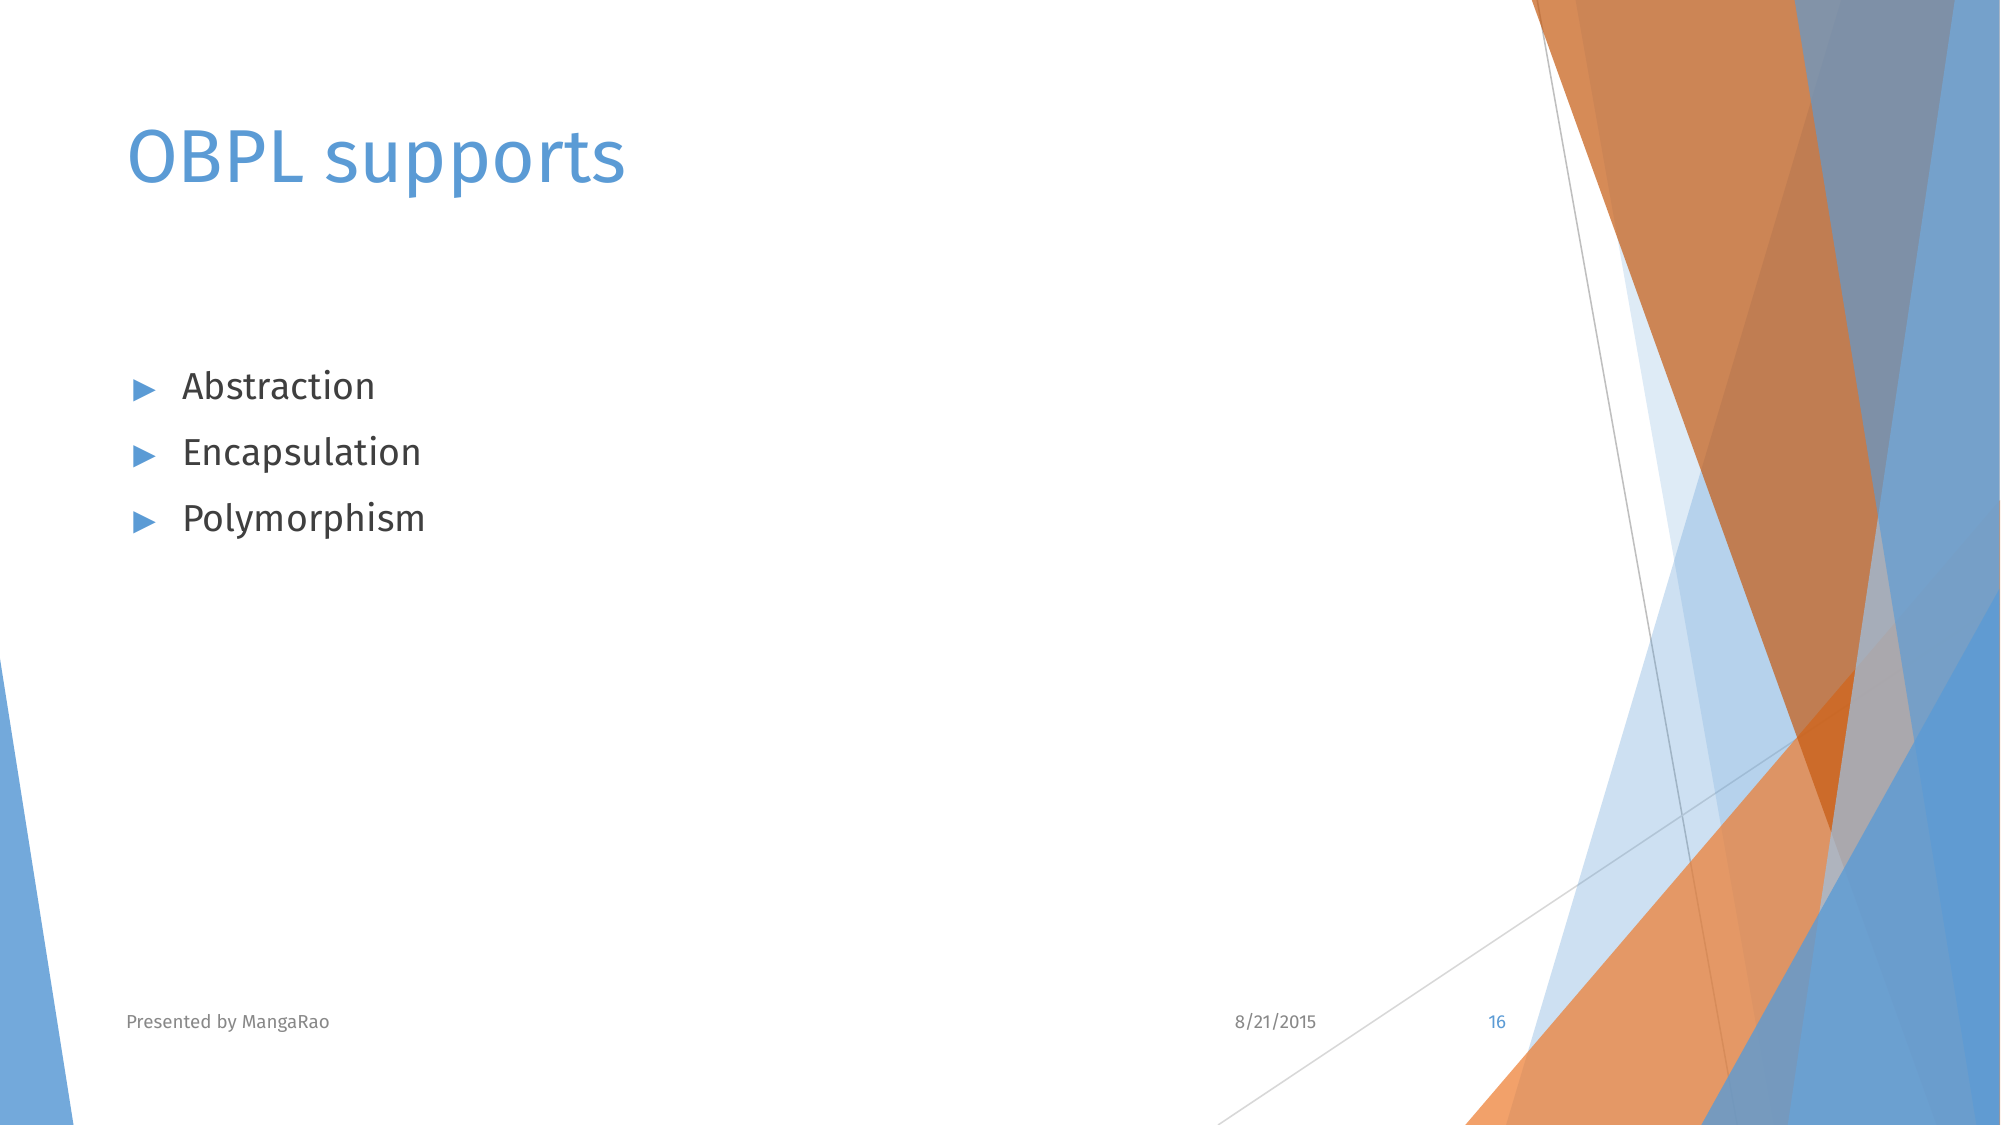

# OBPL supports
Abstraction
Encapsulation
Polymorphism

Presented by MangaRao
8/21/2015
16